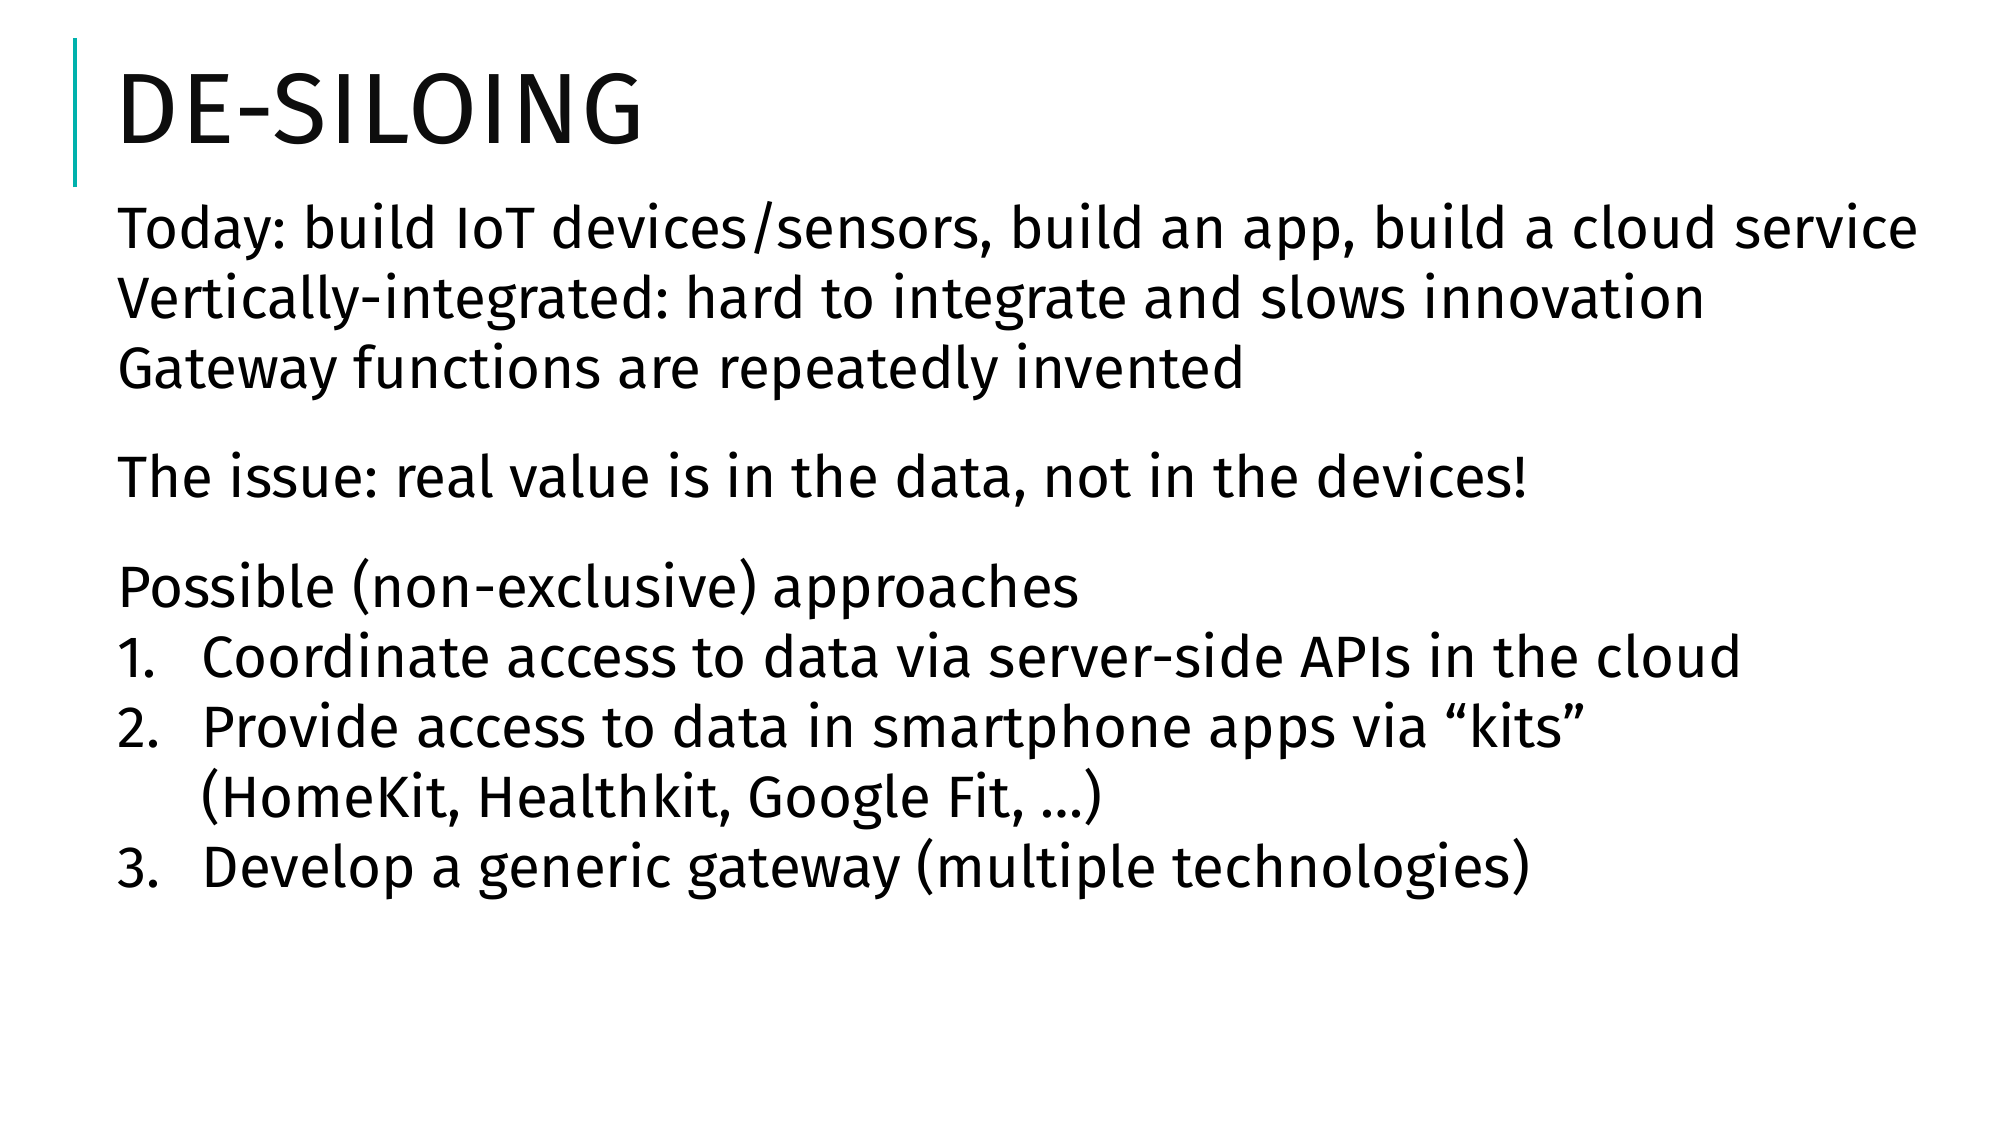

# DE-Siloing
Today: build IoT devices/sensors, build an app, build a cloud service
Vertically-integrated: hard to integrate and slows innovation
Gateway functions are repeatedly invented

The issue: real value is in the data, not in the devices!

Possible (non-exclusive) approaches
Coordinate access to data via server-side APIs in the cloud
Provide access to data in smartphone apps via “kits”
(HomeKit, Healthkit, Google Fit, …)
Develop a generic gateway (multiple technologies)